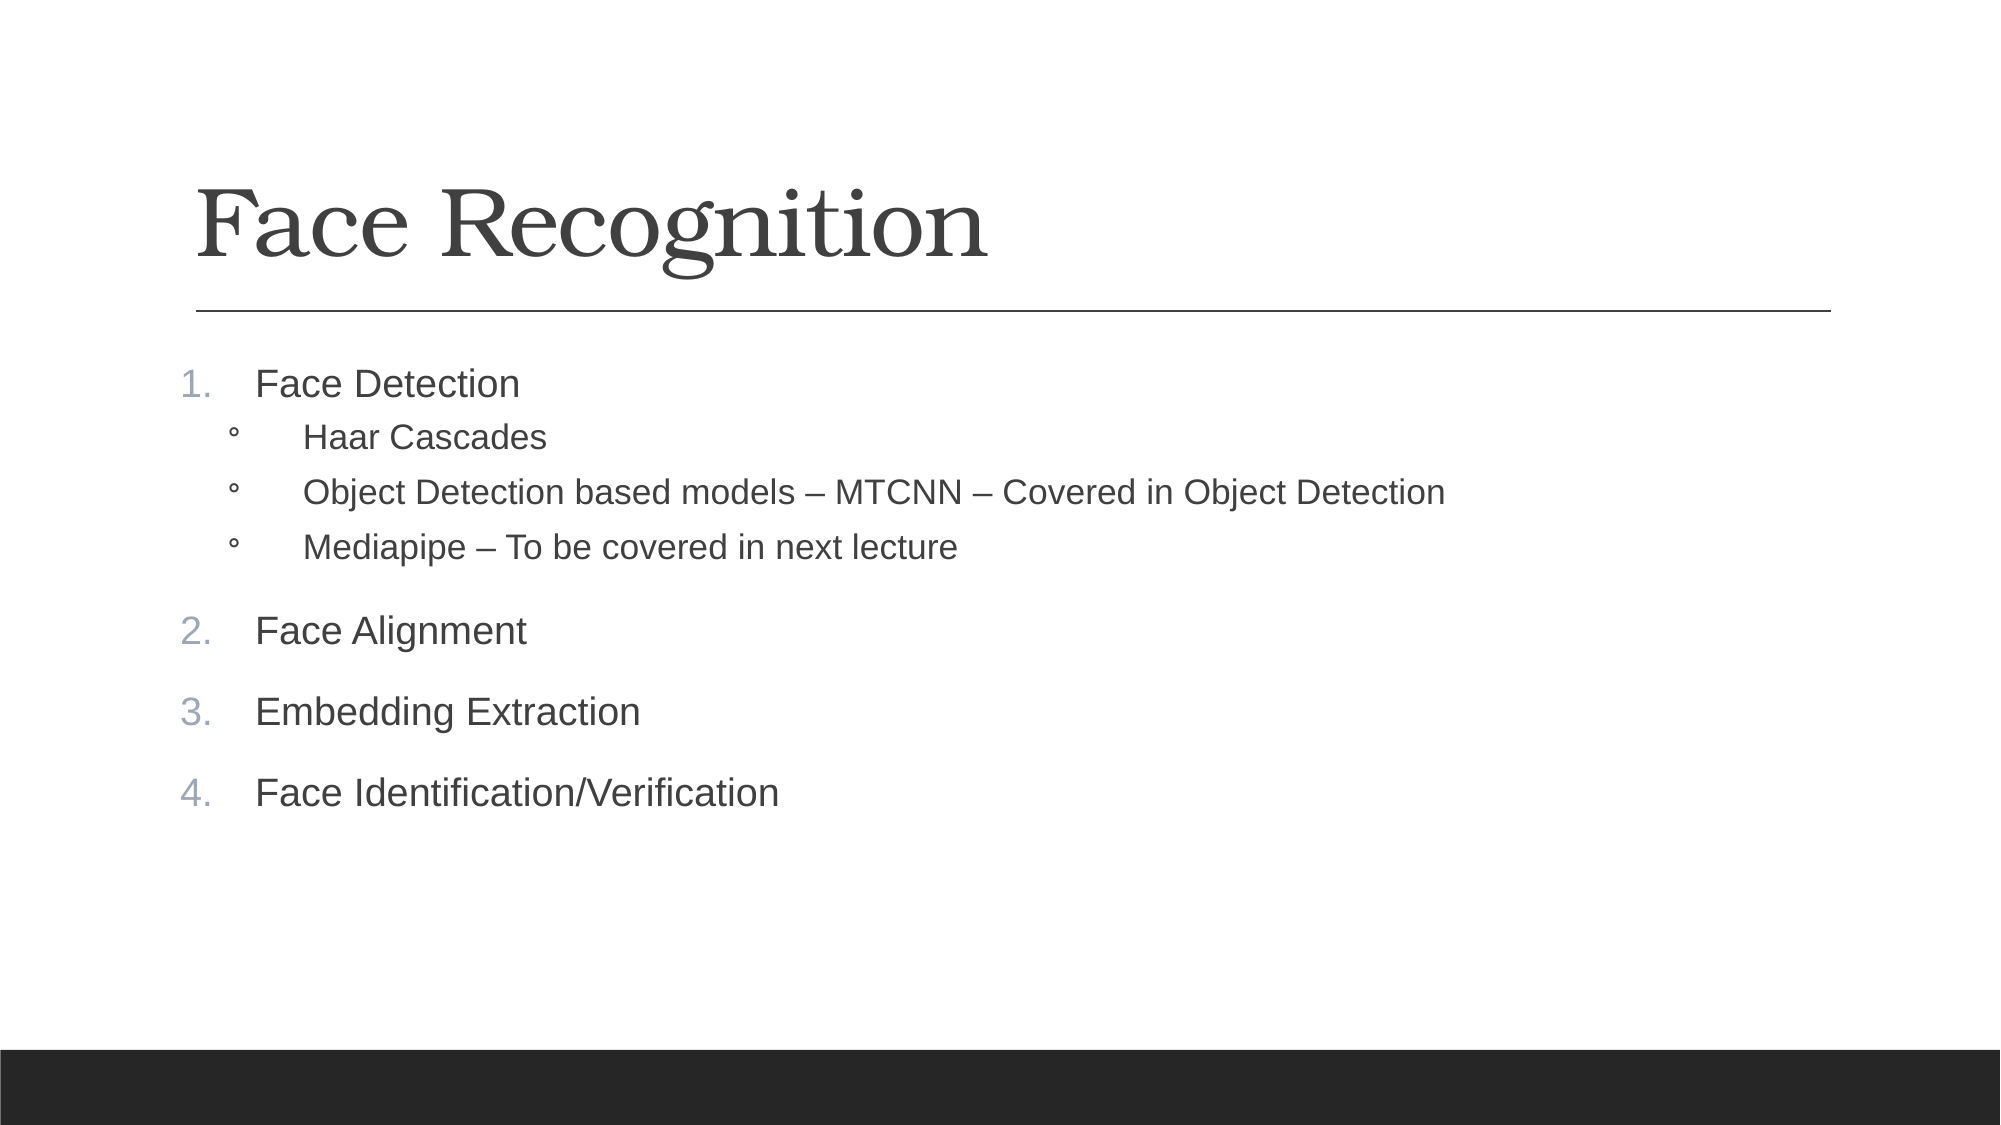

# Face Recognition
Face Detection
Haar Cascades
Object Detection based models – MTCNN – Covered in Object Detection
Mediapipe – To be covered in next lecture
Face Alignment
Embedding Extraction
Face Identification/Verification